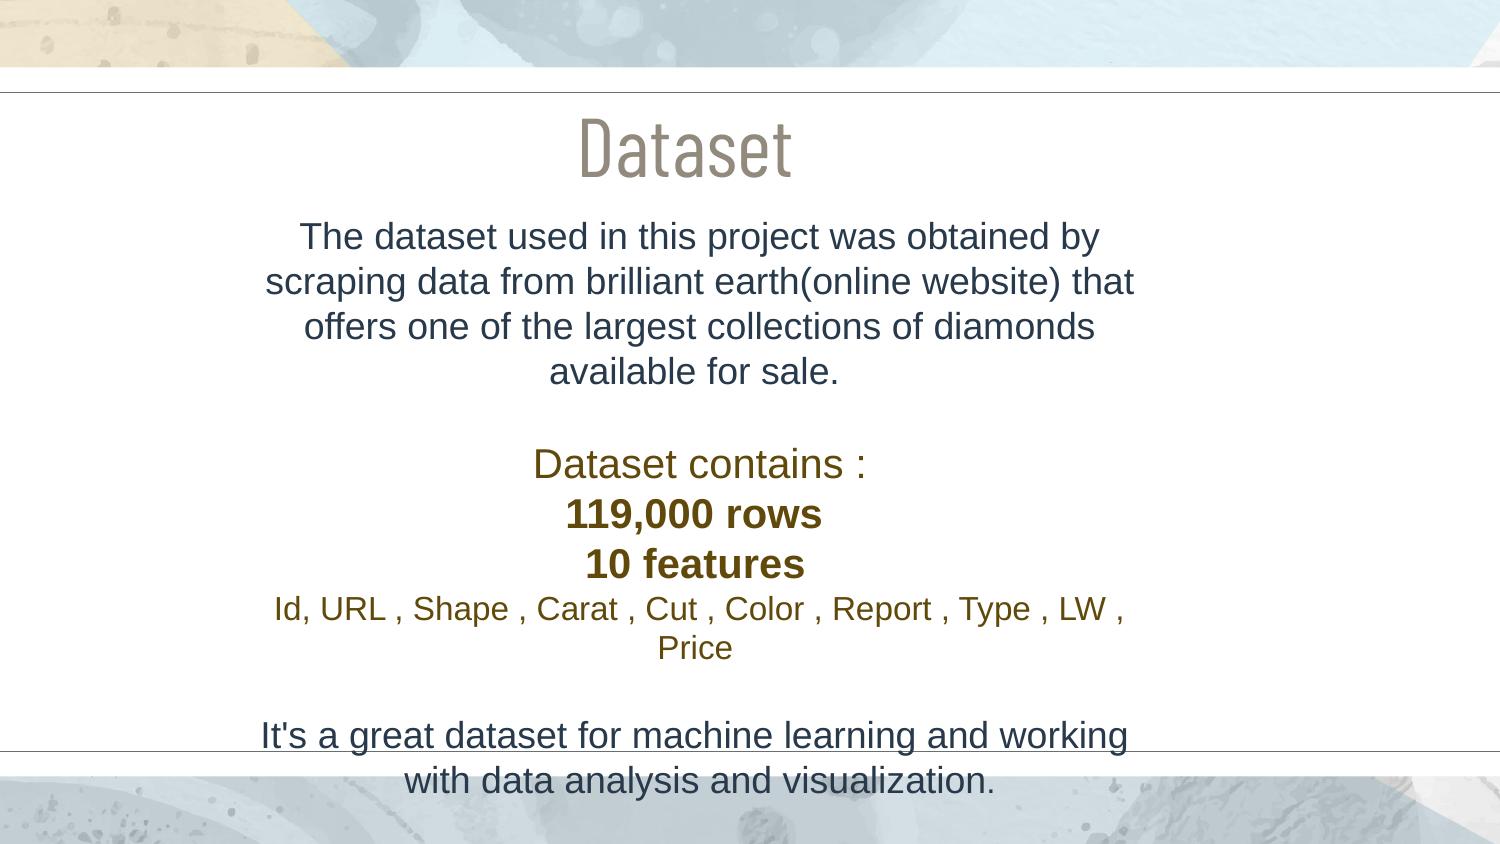

# Dataset
The dataset used in this project was obtained by scraping data from brilliant earth(online website) that offers one of the largest collections of diamonds available for sale.

Dataset contains :
119,000 rows
 10 features
Id, URL , Shape , Carat , Cut , Color , Report , Type , LW , Price

It's a great dataset for machine learning and working
with data analysis and visualization.